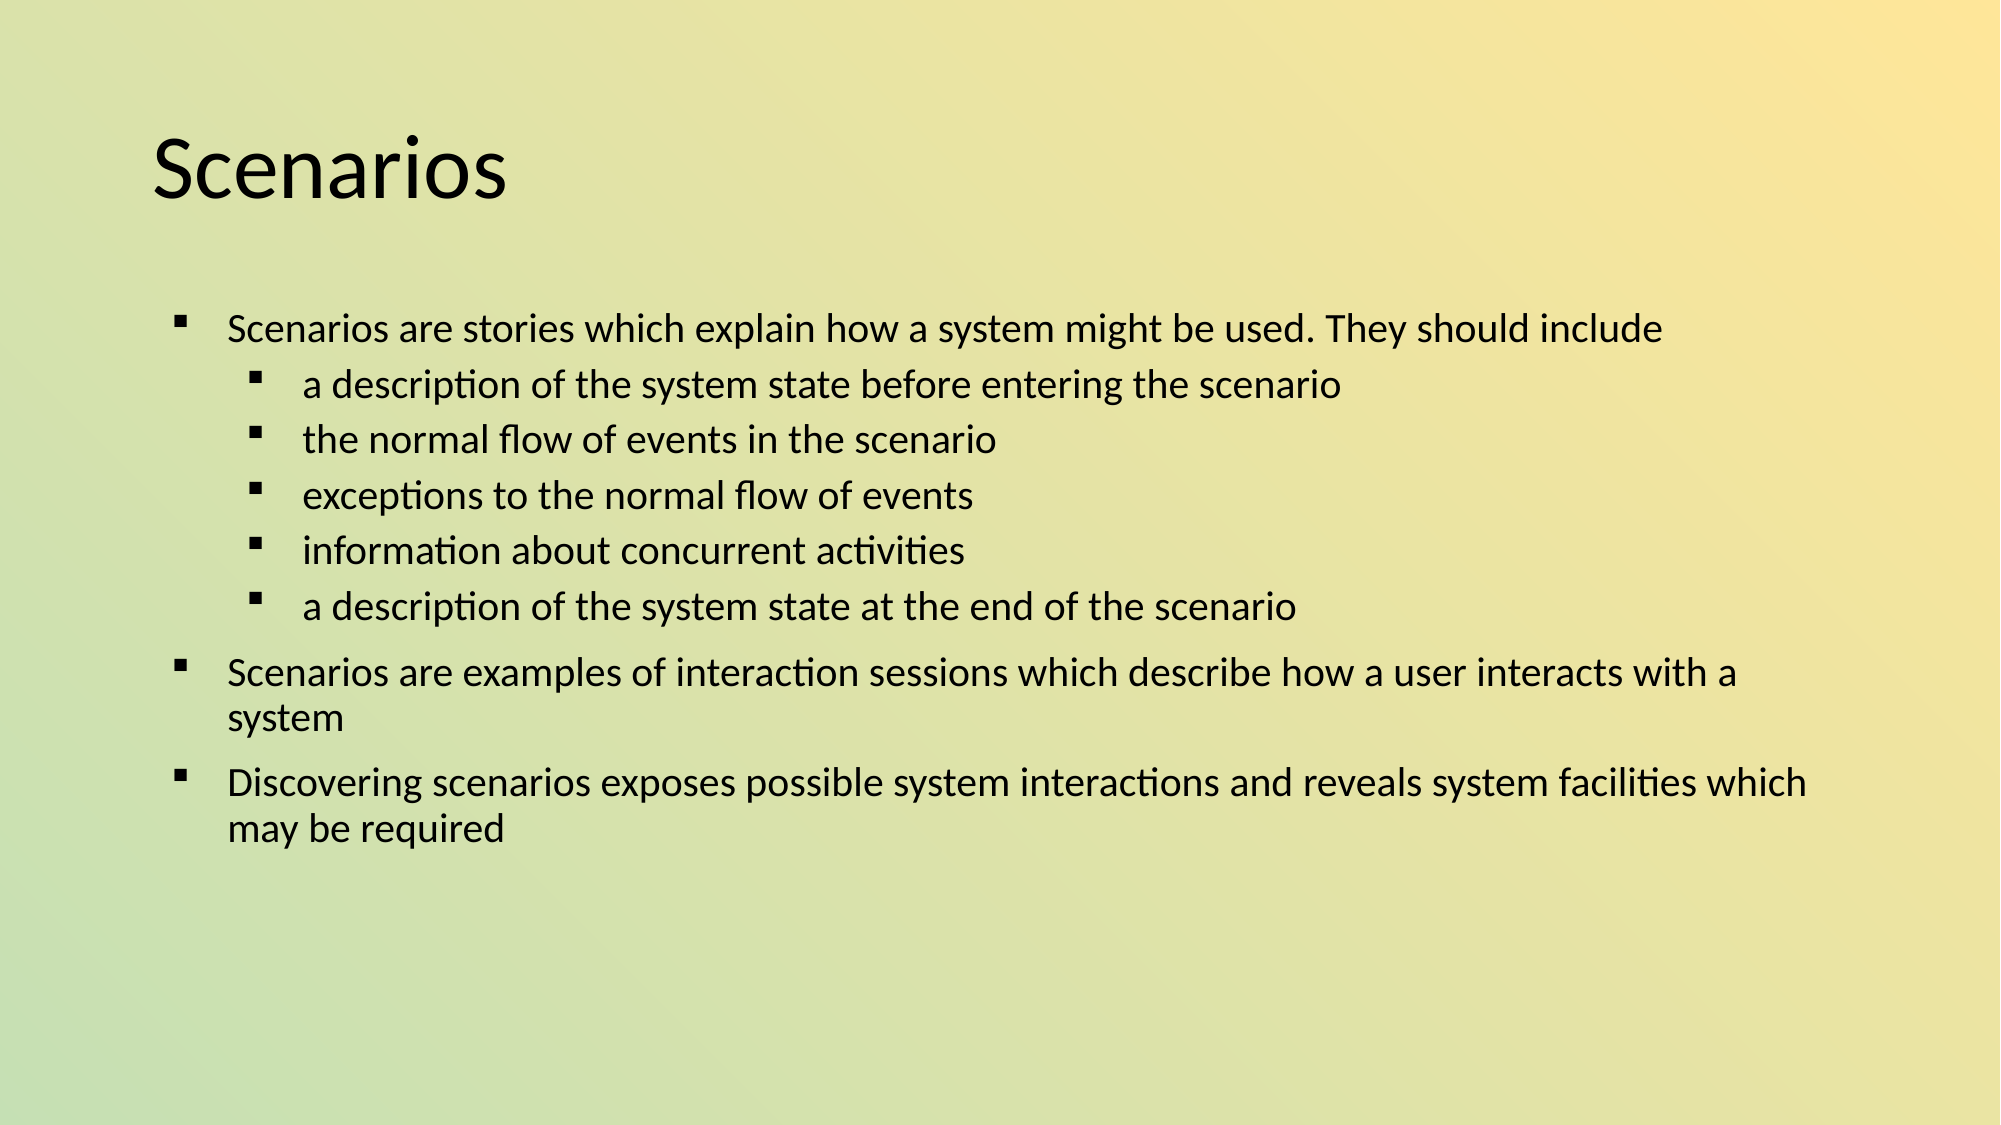

# Scenarios
Scenarios are stories which explain how a system might be used. They should include
a description of the system state before entering the scenario
the normal flow of events in the scenario
exceptions to the normal flow of events
information about concurrent activities
a description of the system state at the end of the scenario
Scenarios are examples of interaction sessions which describe how a user interacts with a system
Discovering scenarios exposes possible system interactions and reveals system facilities which may be required